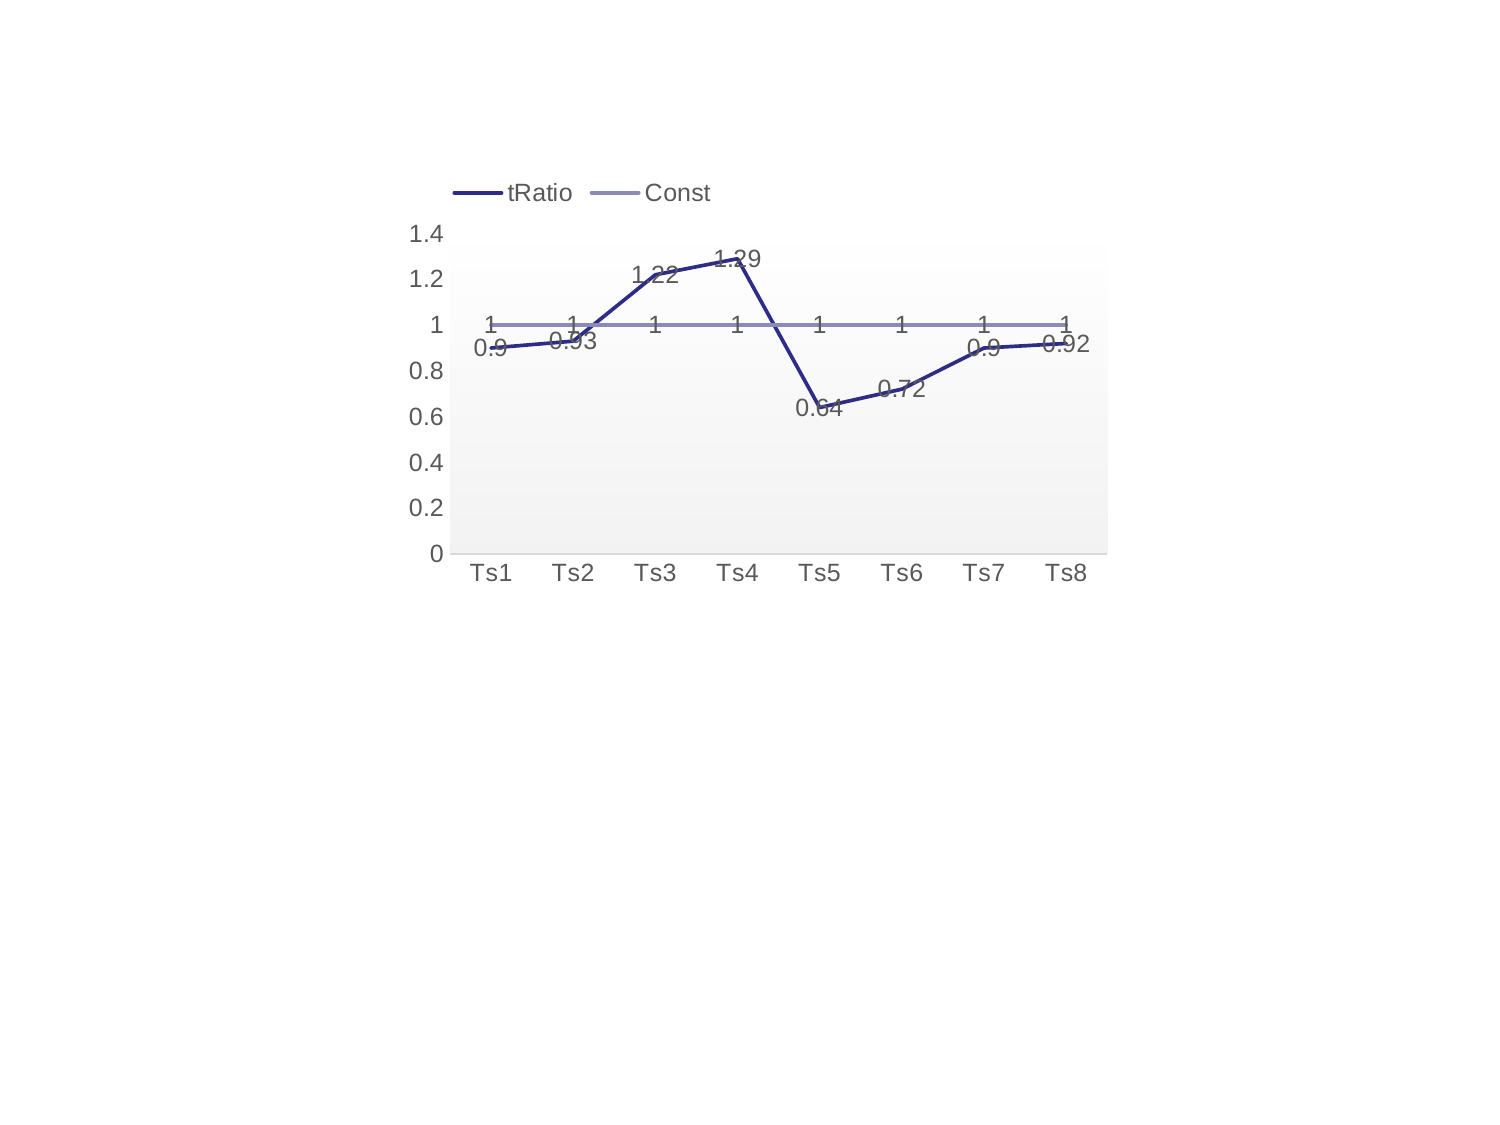

### Chart

| Category | tRatio | Const |
|---|---|---|
| Ts1 | 0.9 | 1.0 |
| Ts2 | 0.93 | 1.0 |
| Ts3 | 1.22 | 1.0 |
| Ts4 | 1.29 | 1.0 |
| Ts5 | 0.64 | 1.0 |
| Ts6 | 0.72 | 1.0 |
| Ts7 | 0.9 | 1.0 |
| Ts8 | 0.92 | 1.0 |